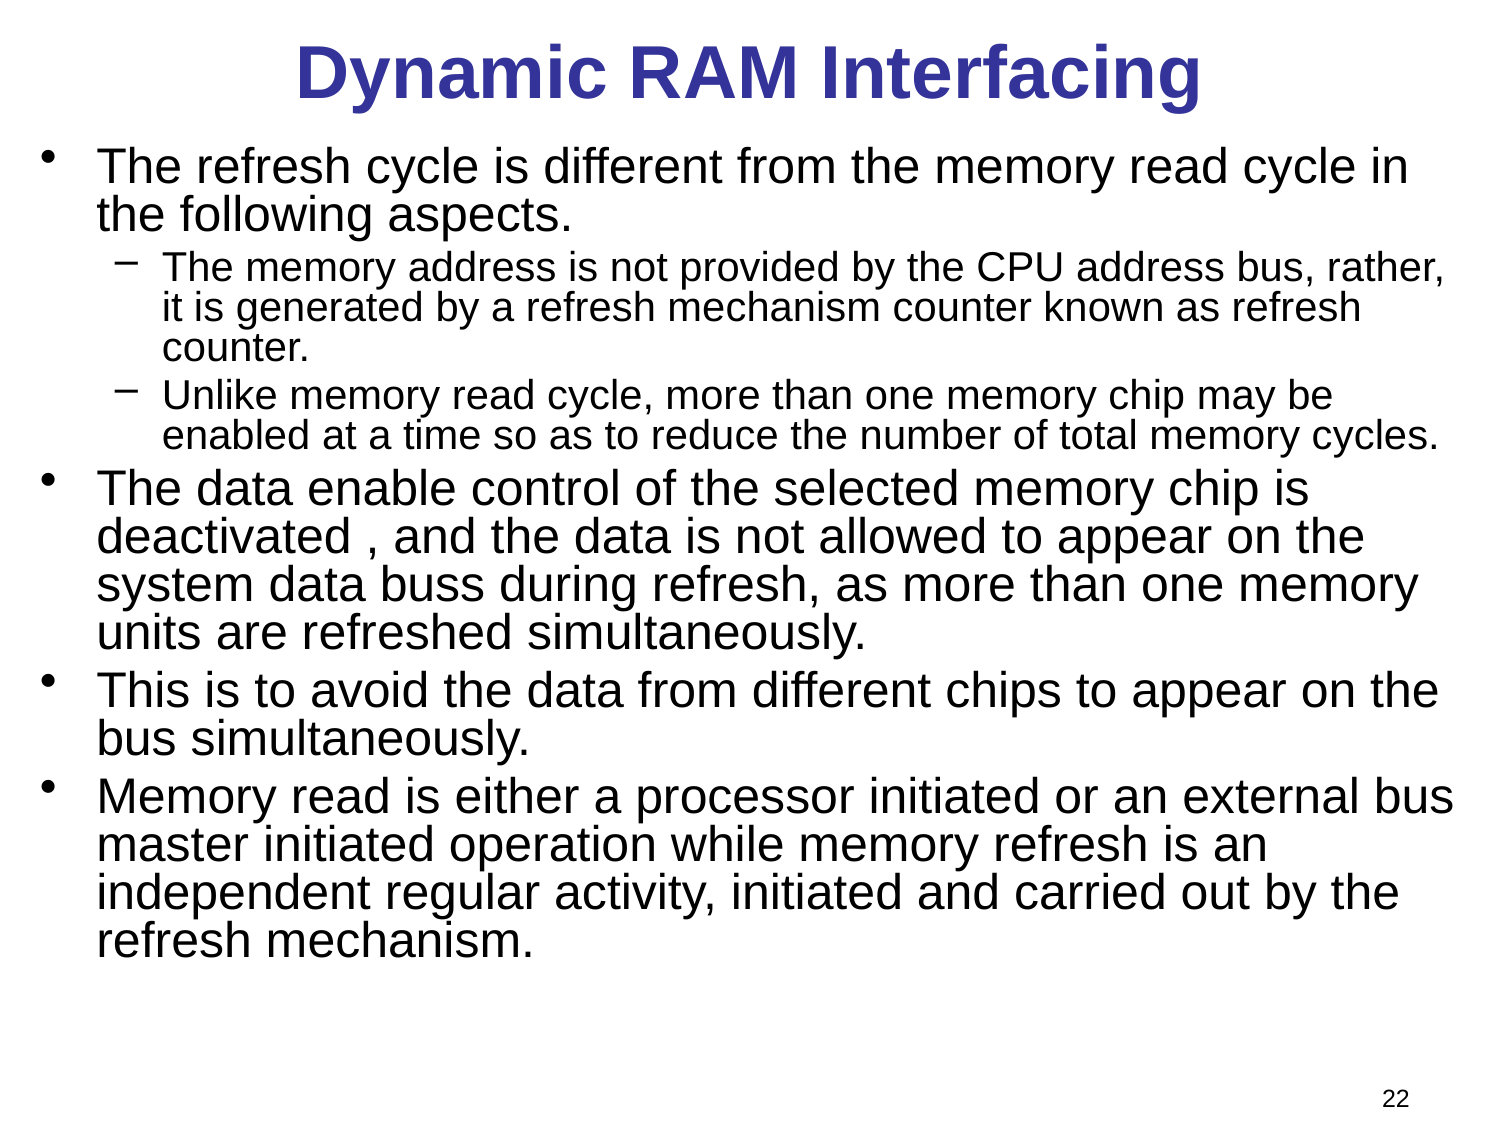

# Dynamic RAM Interfacing
The refresh cycle is different from the memory read cycle in the following aspects.
The memory address is not provided by the CPU address bus, rather, it is generated by a refresh mechanism counter known as refresh counter.
Unlike memory read cycle, more than one memory chip may be enabled at a time so as to reduce the number of total memory cycles.
The data enable control of the selected memory chip is deactivated , and the data is not allowed to appear on the system data buss during refresh, as more than one memory units are refreshed simultaneously.
This is to avoid the data from different chips to appear on the bus simultaneously.
Memory read is either a processor initiated or an external bus master initiated operation while memory refresh is an independent regular activity, initiated and carried out by the refresh mechanism.

22